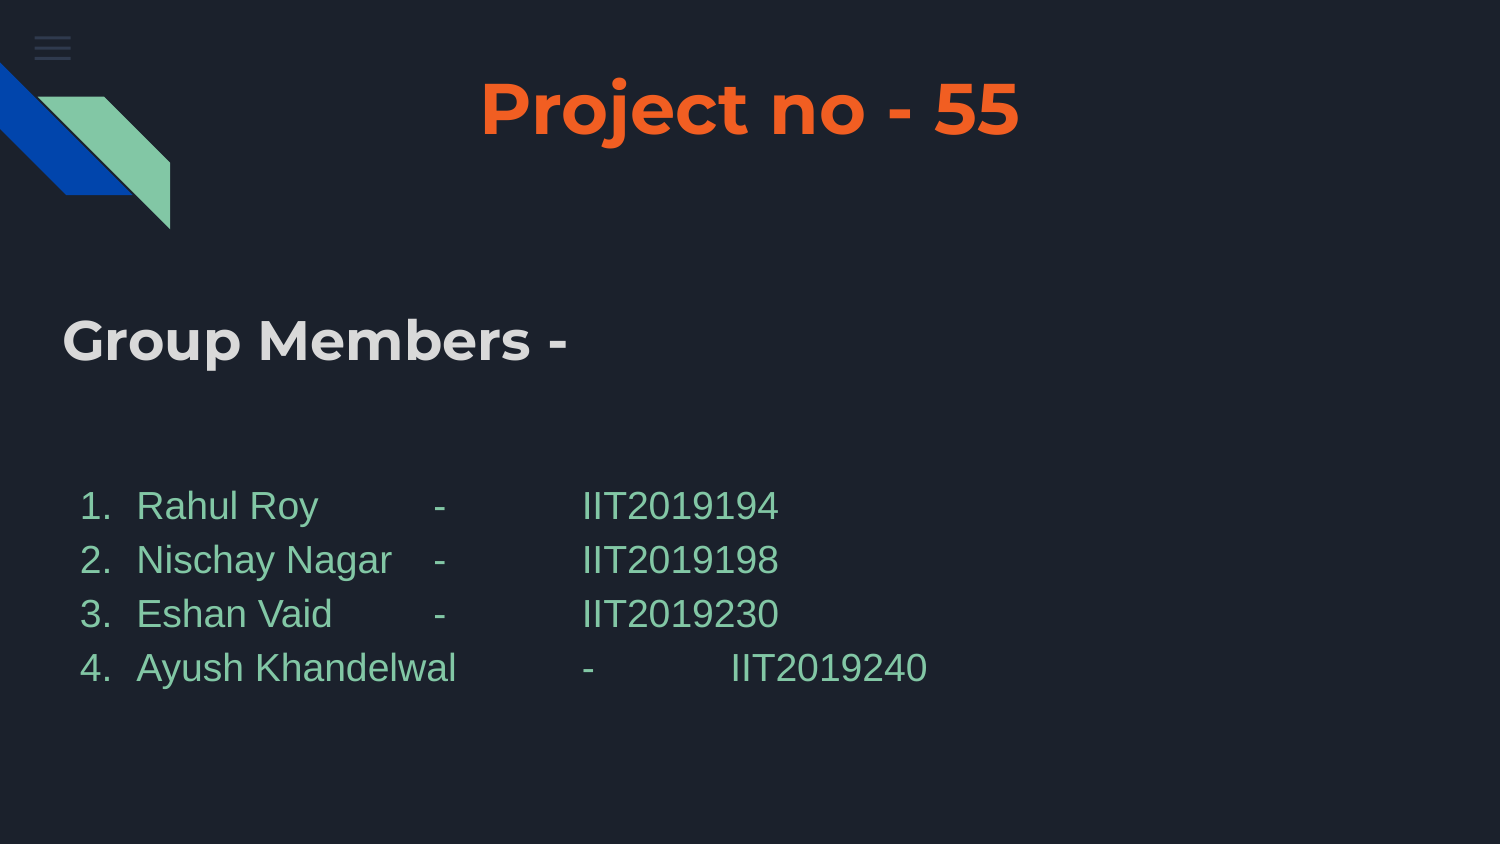

# Project no - 55
Group Members -

Rahul Roy			- 		IIT2019194
Nischay Nagar		-  		IIT2019198
Eshan Vaid			- 		IIT2019230
Ayush Khandelwal	-    		IIT2019240